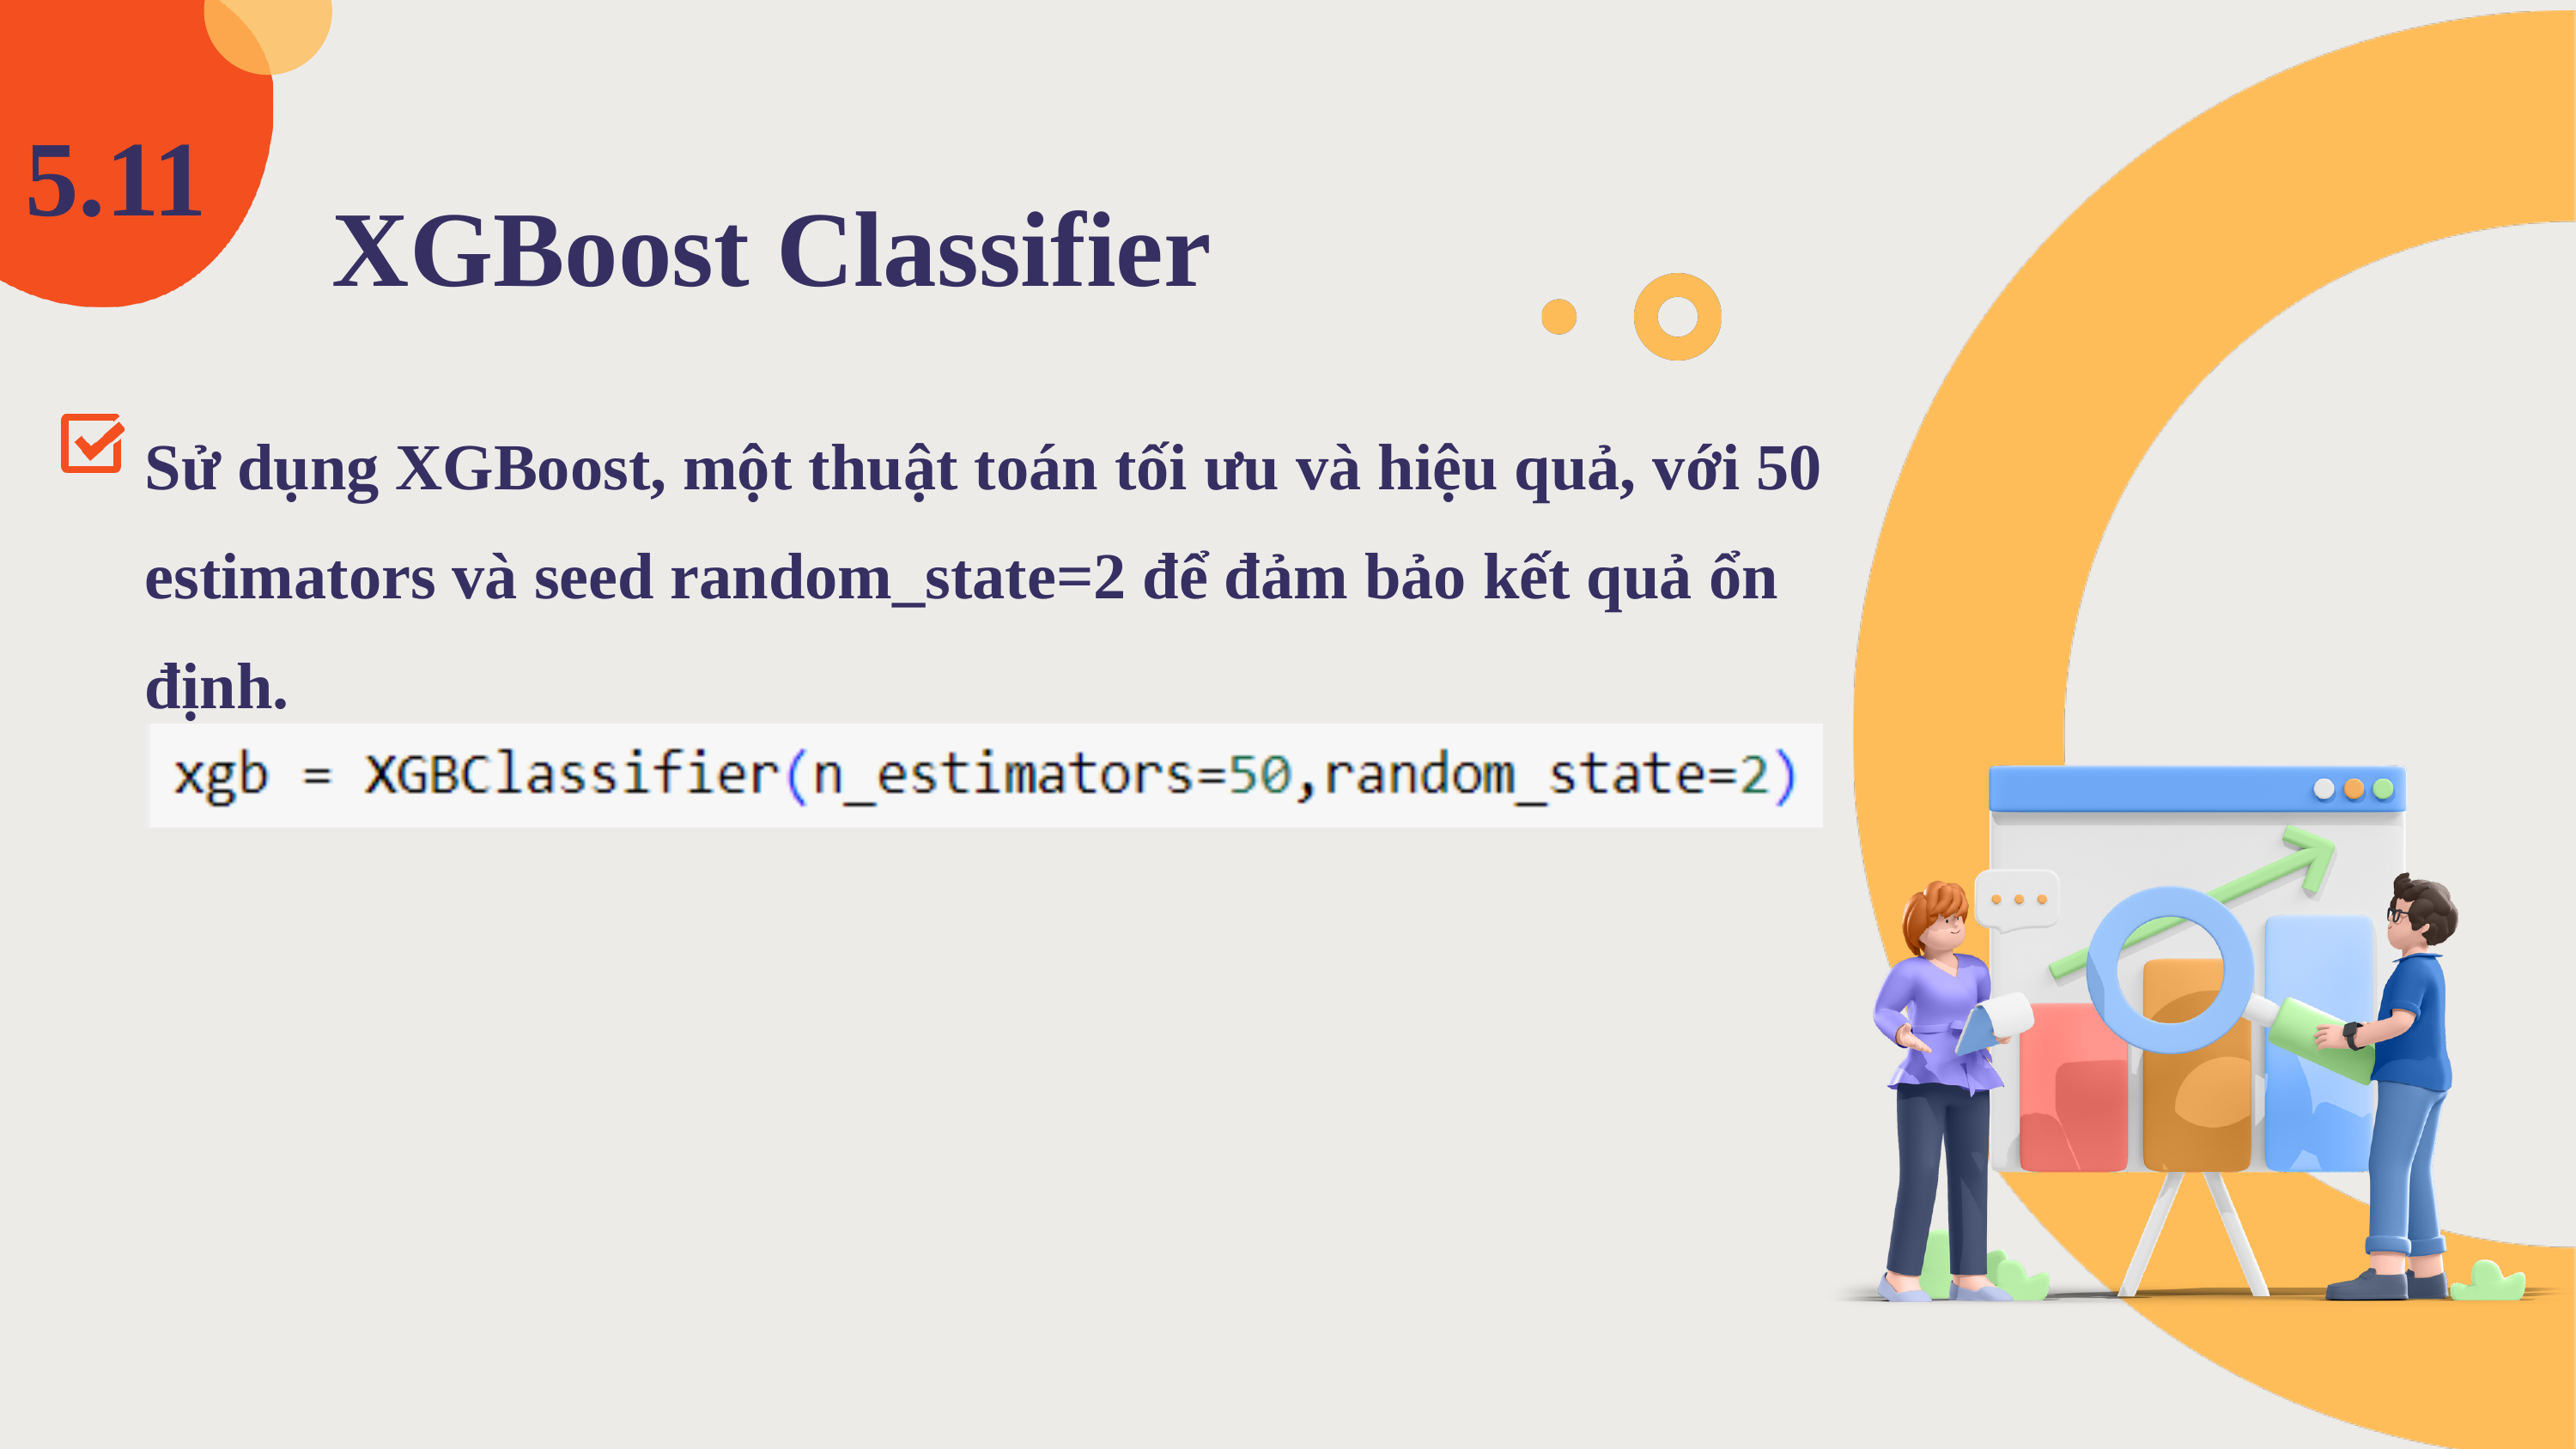

5.11
XGBoost Classifier

Sử dụng XGBoost, một thuật toán tối ưu và hiệu quả, với 50 estimators và seed random_state=2 để đảm bảo kết quả ổn định.